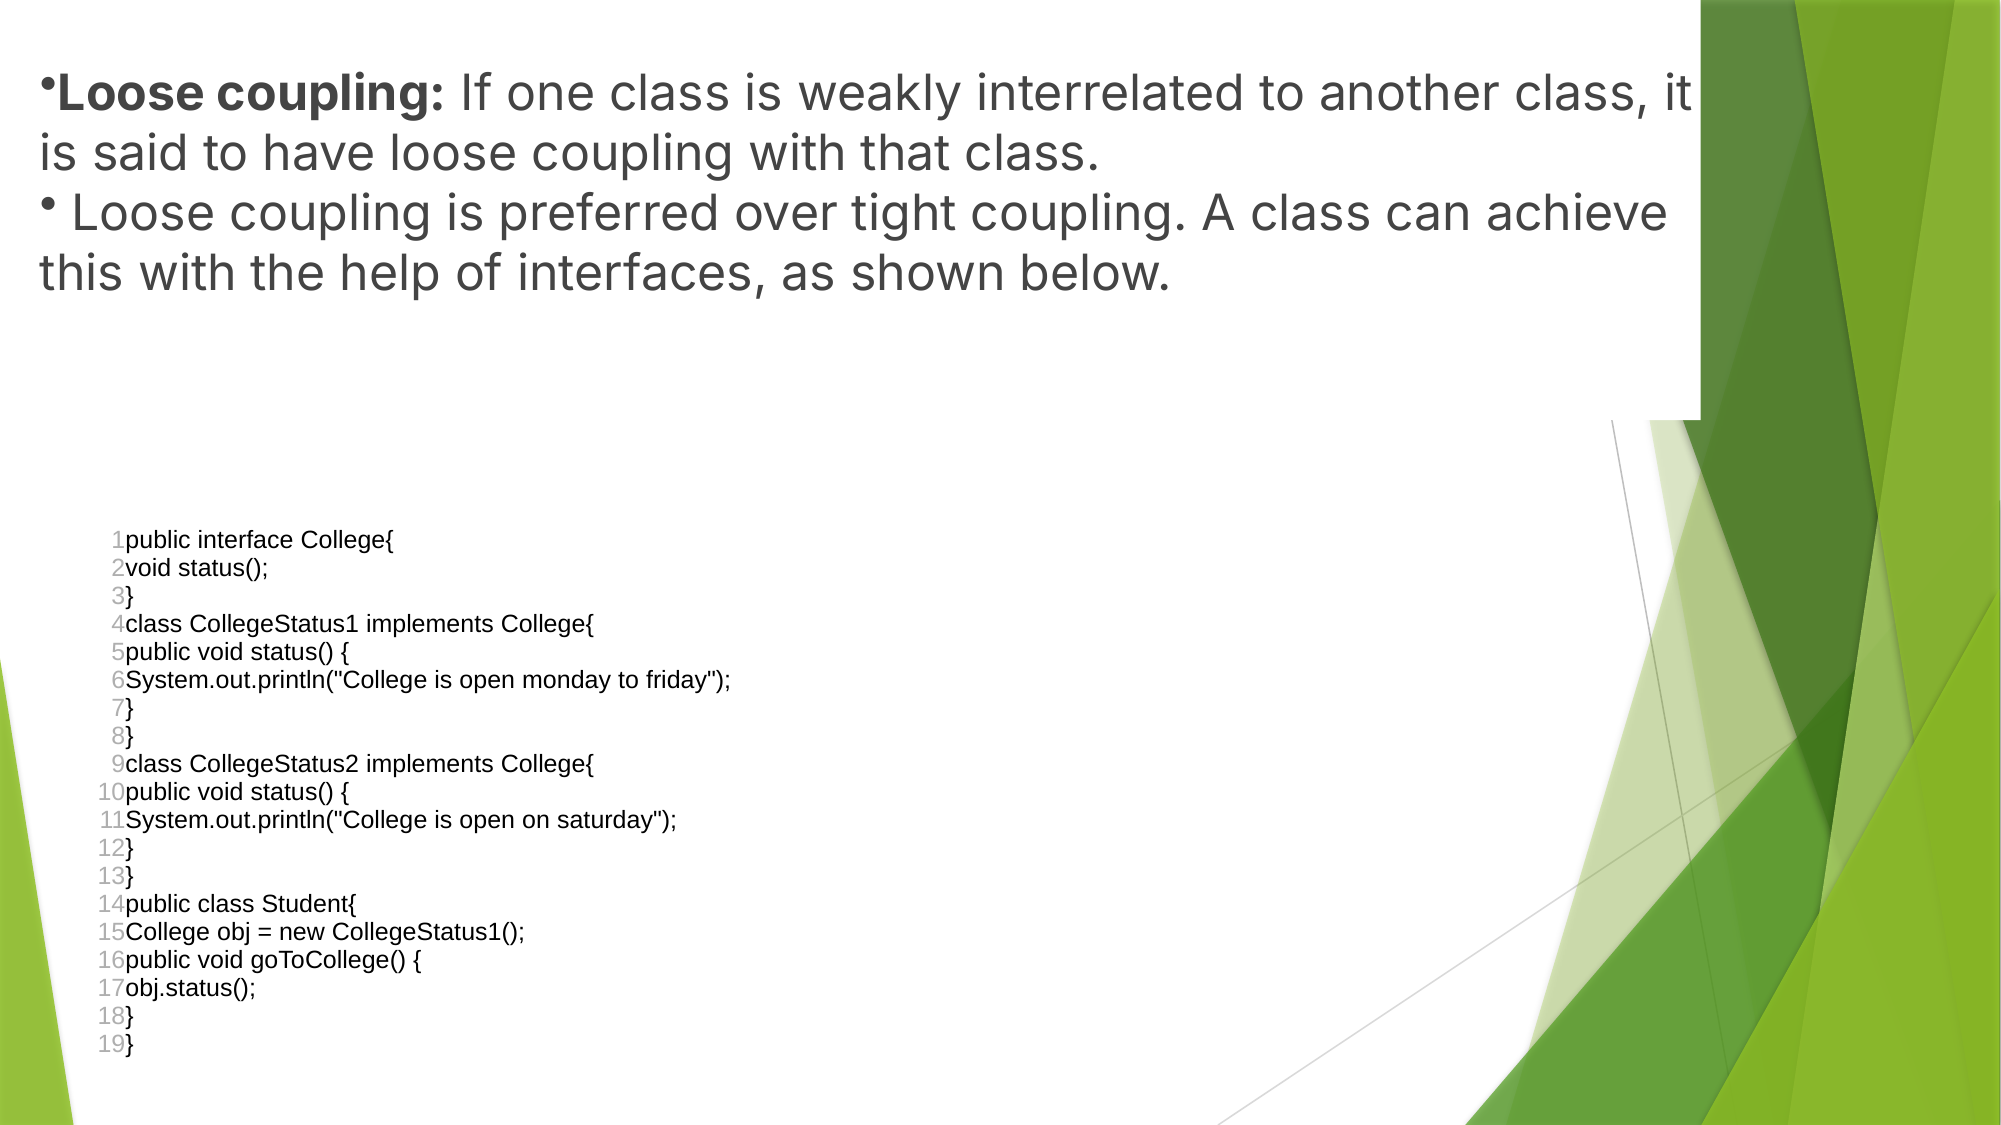

Loose coupling: If one class is weakly interrelated to another class, it is said to have loose coupling with that class.
 Loose coupling is preferred over tight coupling. A class can achieve this with the help of interfaces, as shown below.

| 1 2 3 4 5 6 7 8 9 10 11 12 13 14 15 16 17 18 19 | public interface College{ void status(); } class CollegeStatus1 implements College{ public void status() { System.out.println("College is open monday to friday"); } } class CollegeStatus2 implements College{ public void status() { System.out.println("College is open on saturday"); } } public class Student{ College obj = new CollegeStatus1(); public void goToCollege() { obj.status(); } } |
| --- | --- |